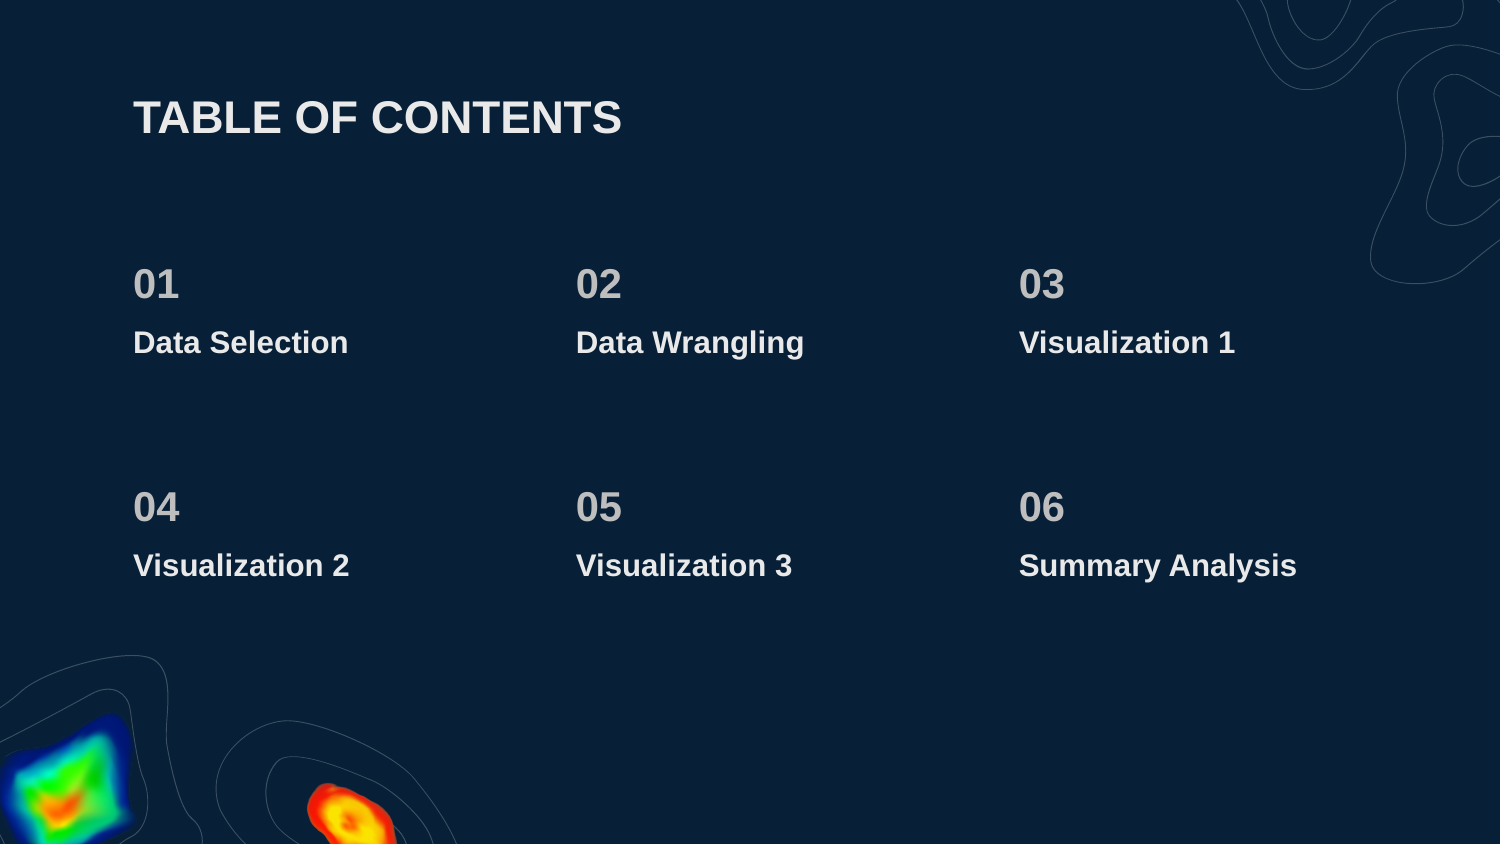

# TABLE OF CONTENTS
01
02
03
Data Selection
Data Wrangling
Visualization 1
04
05
06
Visualization 2
Visualization 3
Summary Analysis